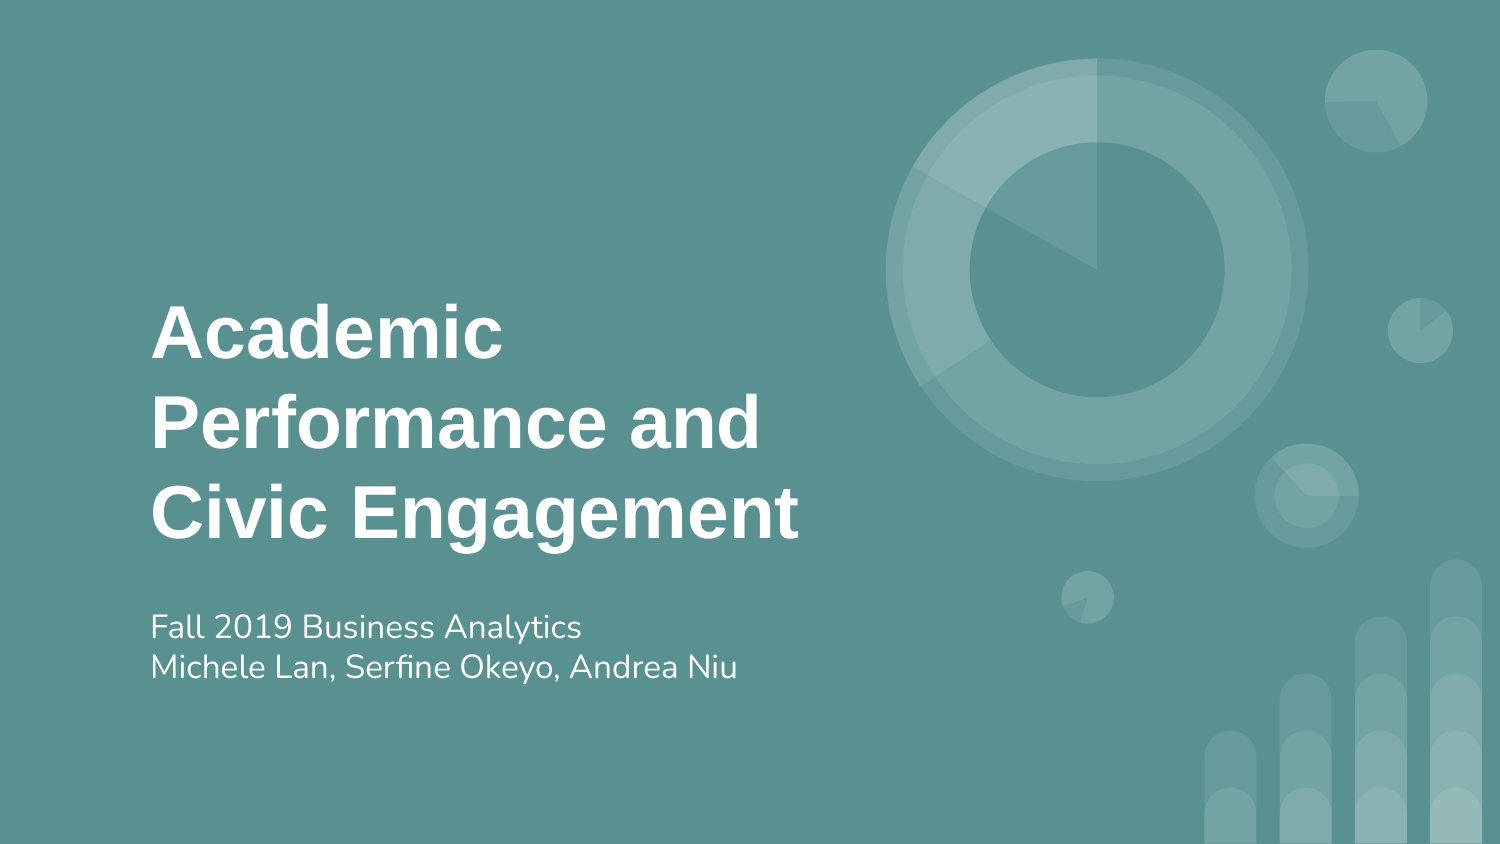

# Academic Performance and Civic Engagement
Fall 2019 Business Analytics
Michele Lan, Serfine Okeyo, Andrea Niu